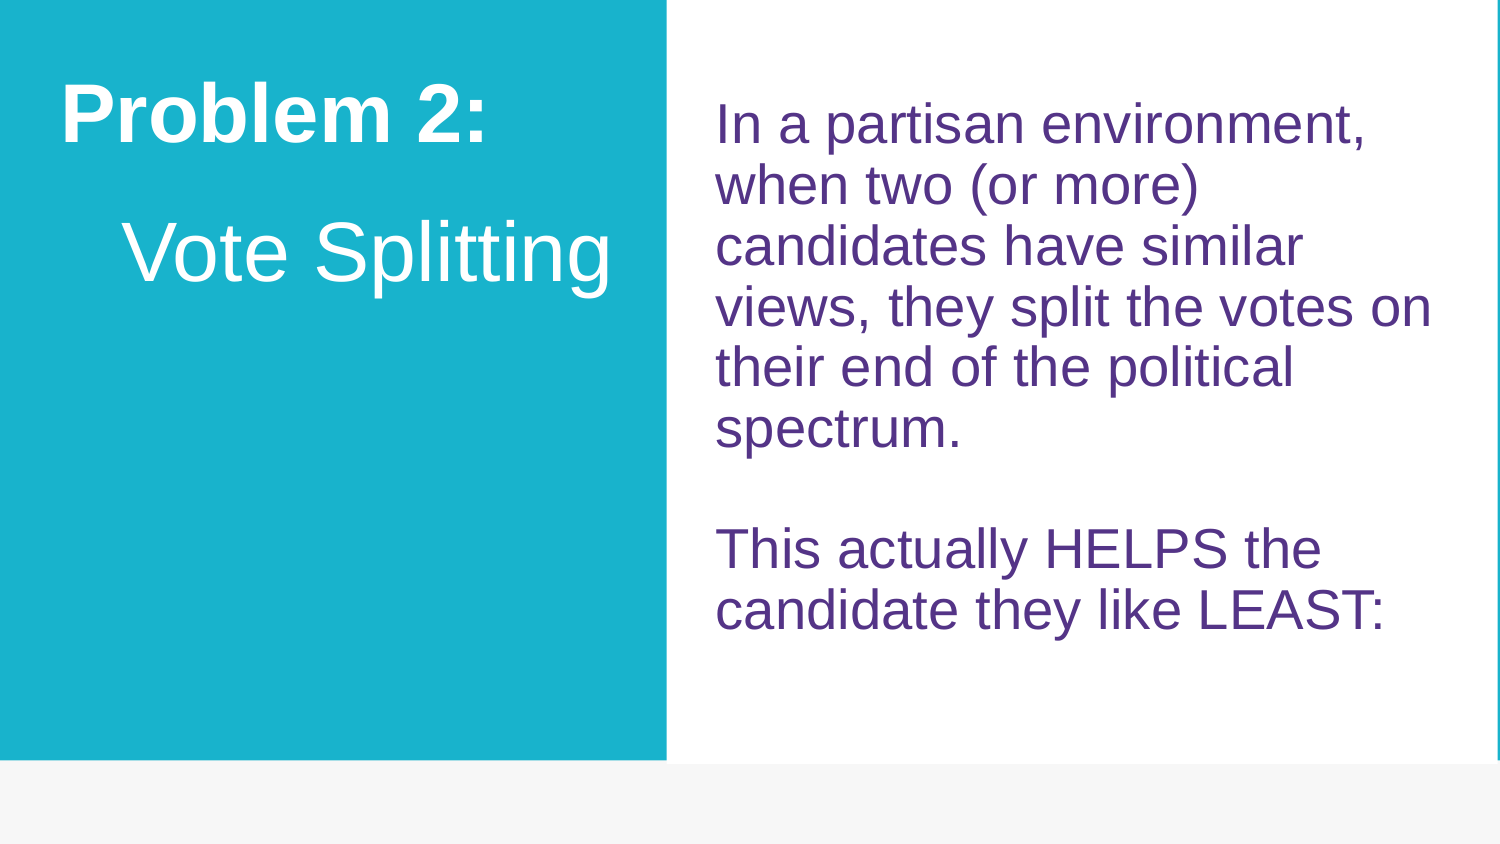

Problem 2:
In a partisan environment, when two (or more) candidates have similar views, they split the votes on their end of the political spectrum.
This actually HELPS the candidate they like LEAST:
Vote Splitting